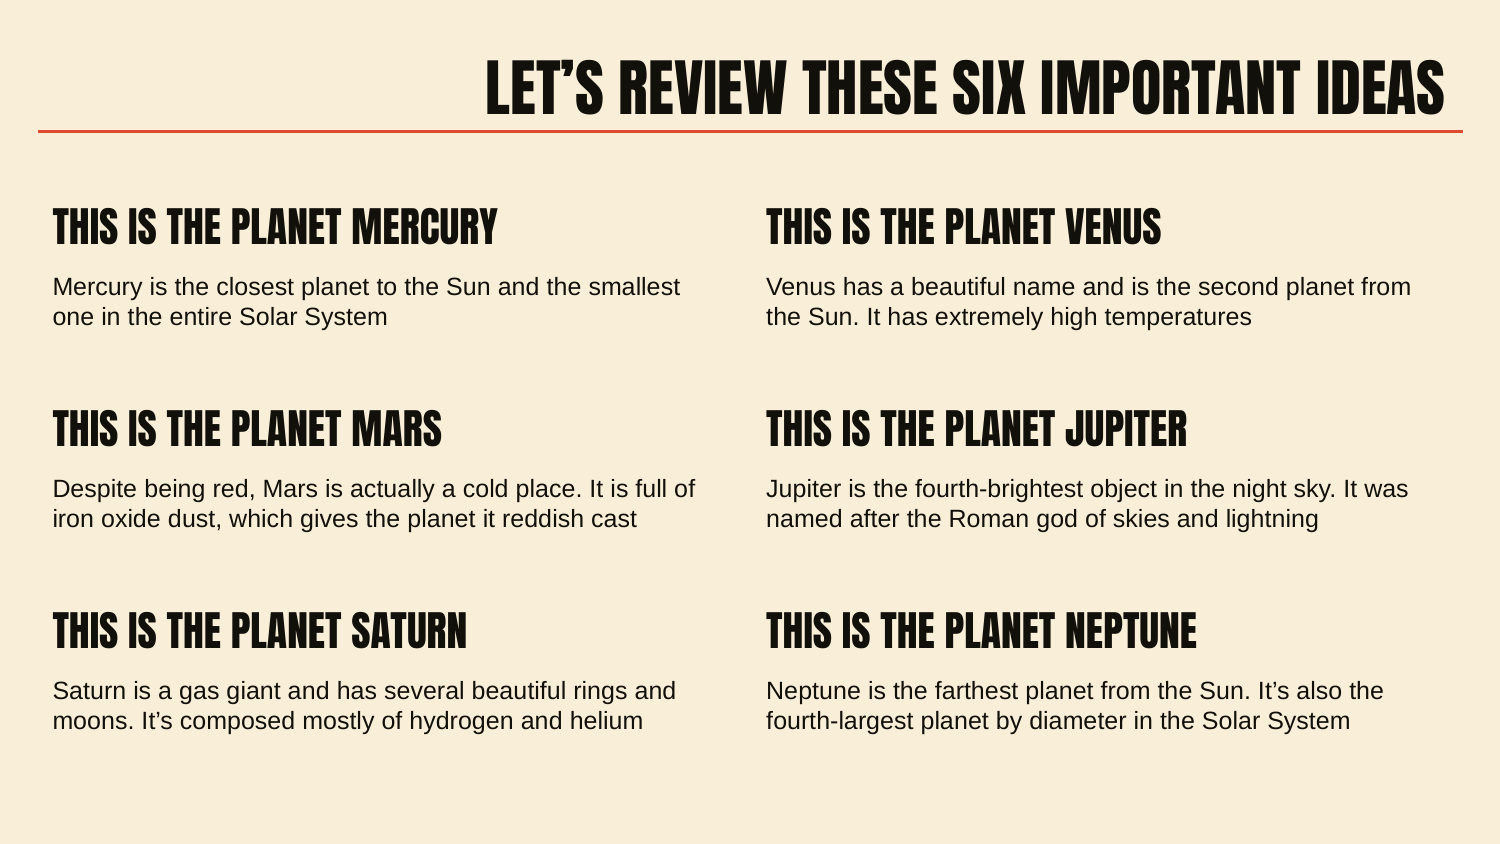

# LET’S REVIEW THESE SIX IMPORTANT IDEAS
THIS IS THE PLANET MERCURY
THIS IS THE PLANET VENUS
Mercury is the closest planet to the Sun and the smallest one in the entire Solar System
Venus has a beautiful name and is the second planet from the Sun. It has extremely high temperatures
THIS IS THE PLANET JUPITER
THIS IS THE PLANET MARS
Despite being red, Mars is actually a cold place. It is full of iron oxide dust, which gives the planet it reddish cast
Jupiter is the fourth-brightest object in the night sky. It was named after the Roman god of skies and lightning
THIS IS THE PLANET NEPTUNE
THIS IS THE PLANET SATURN
Saturn is a gas giant and has several beautiful rings and moons. It’s composed mostly of hydrogen and helium
Neptune is the farthest planet from the Sun. It’s also the fourth-largest planet by diameter in the Solar System